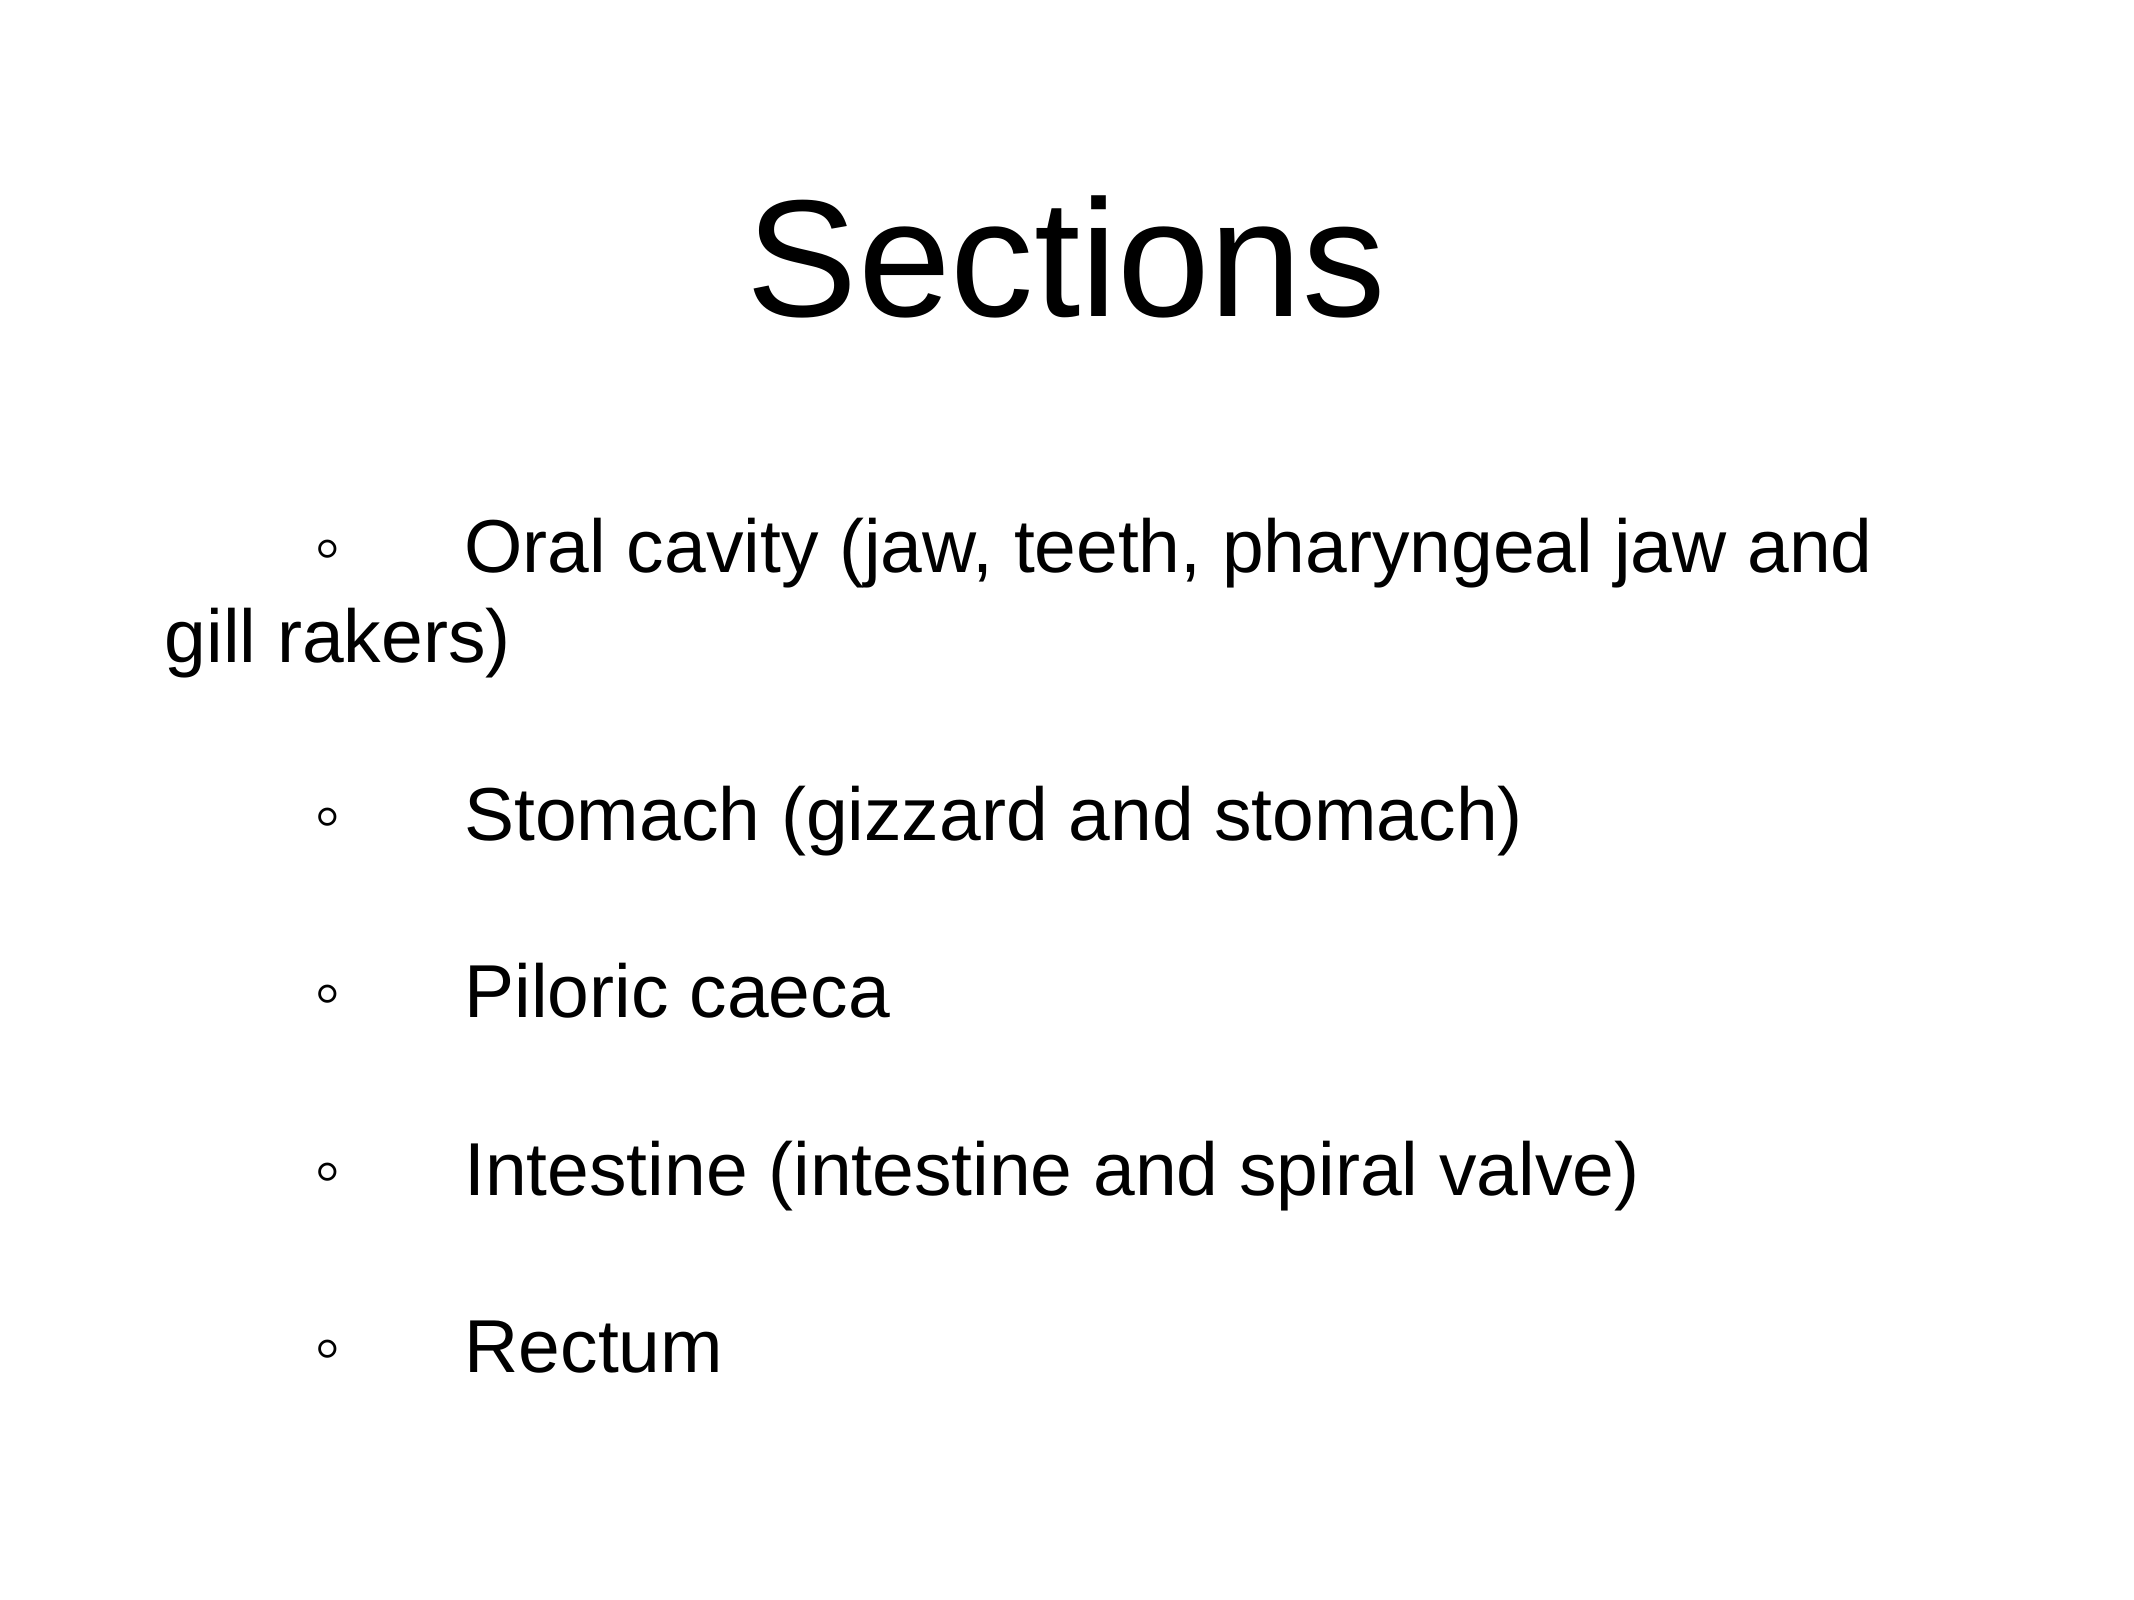

# Sections
	◦	Oral cavity (jaw, teeth, pharyngeal jaw and gill rakers)
	◦	Stomach (gizzard and stomach)
	◦	Piloric caeca
	◦	Intestine (intestine and spiral valve)
	◦	Rectum